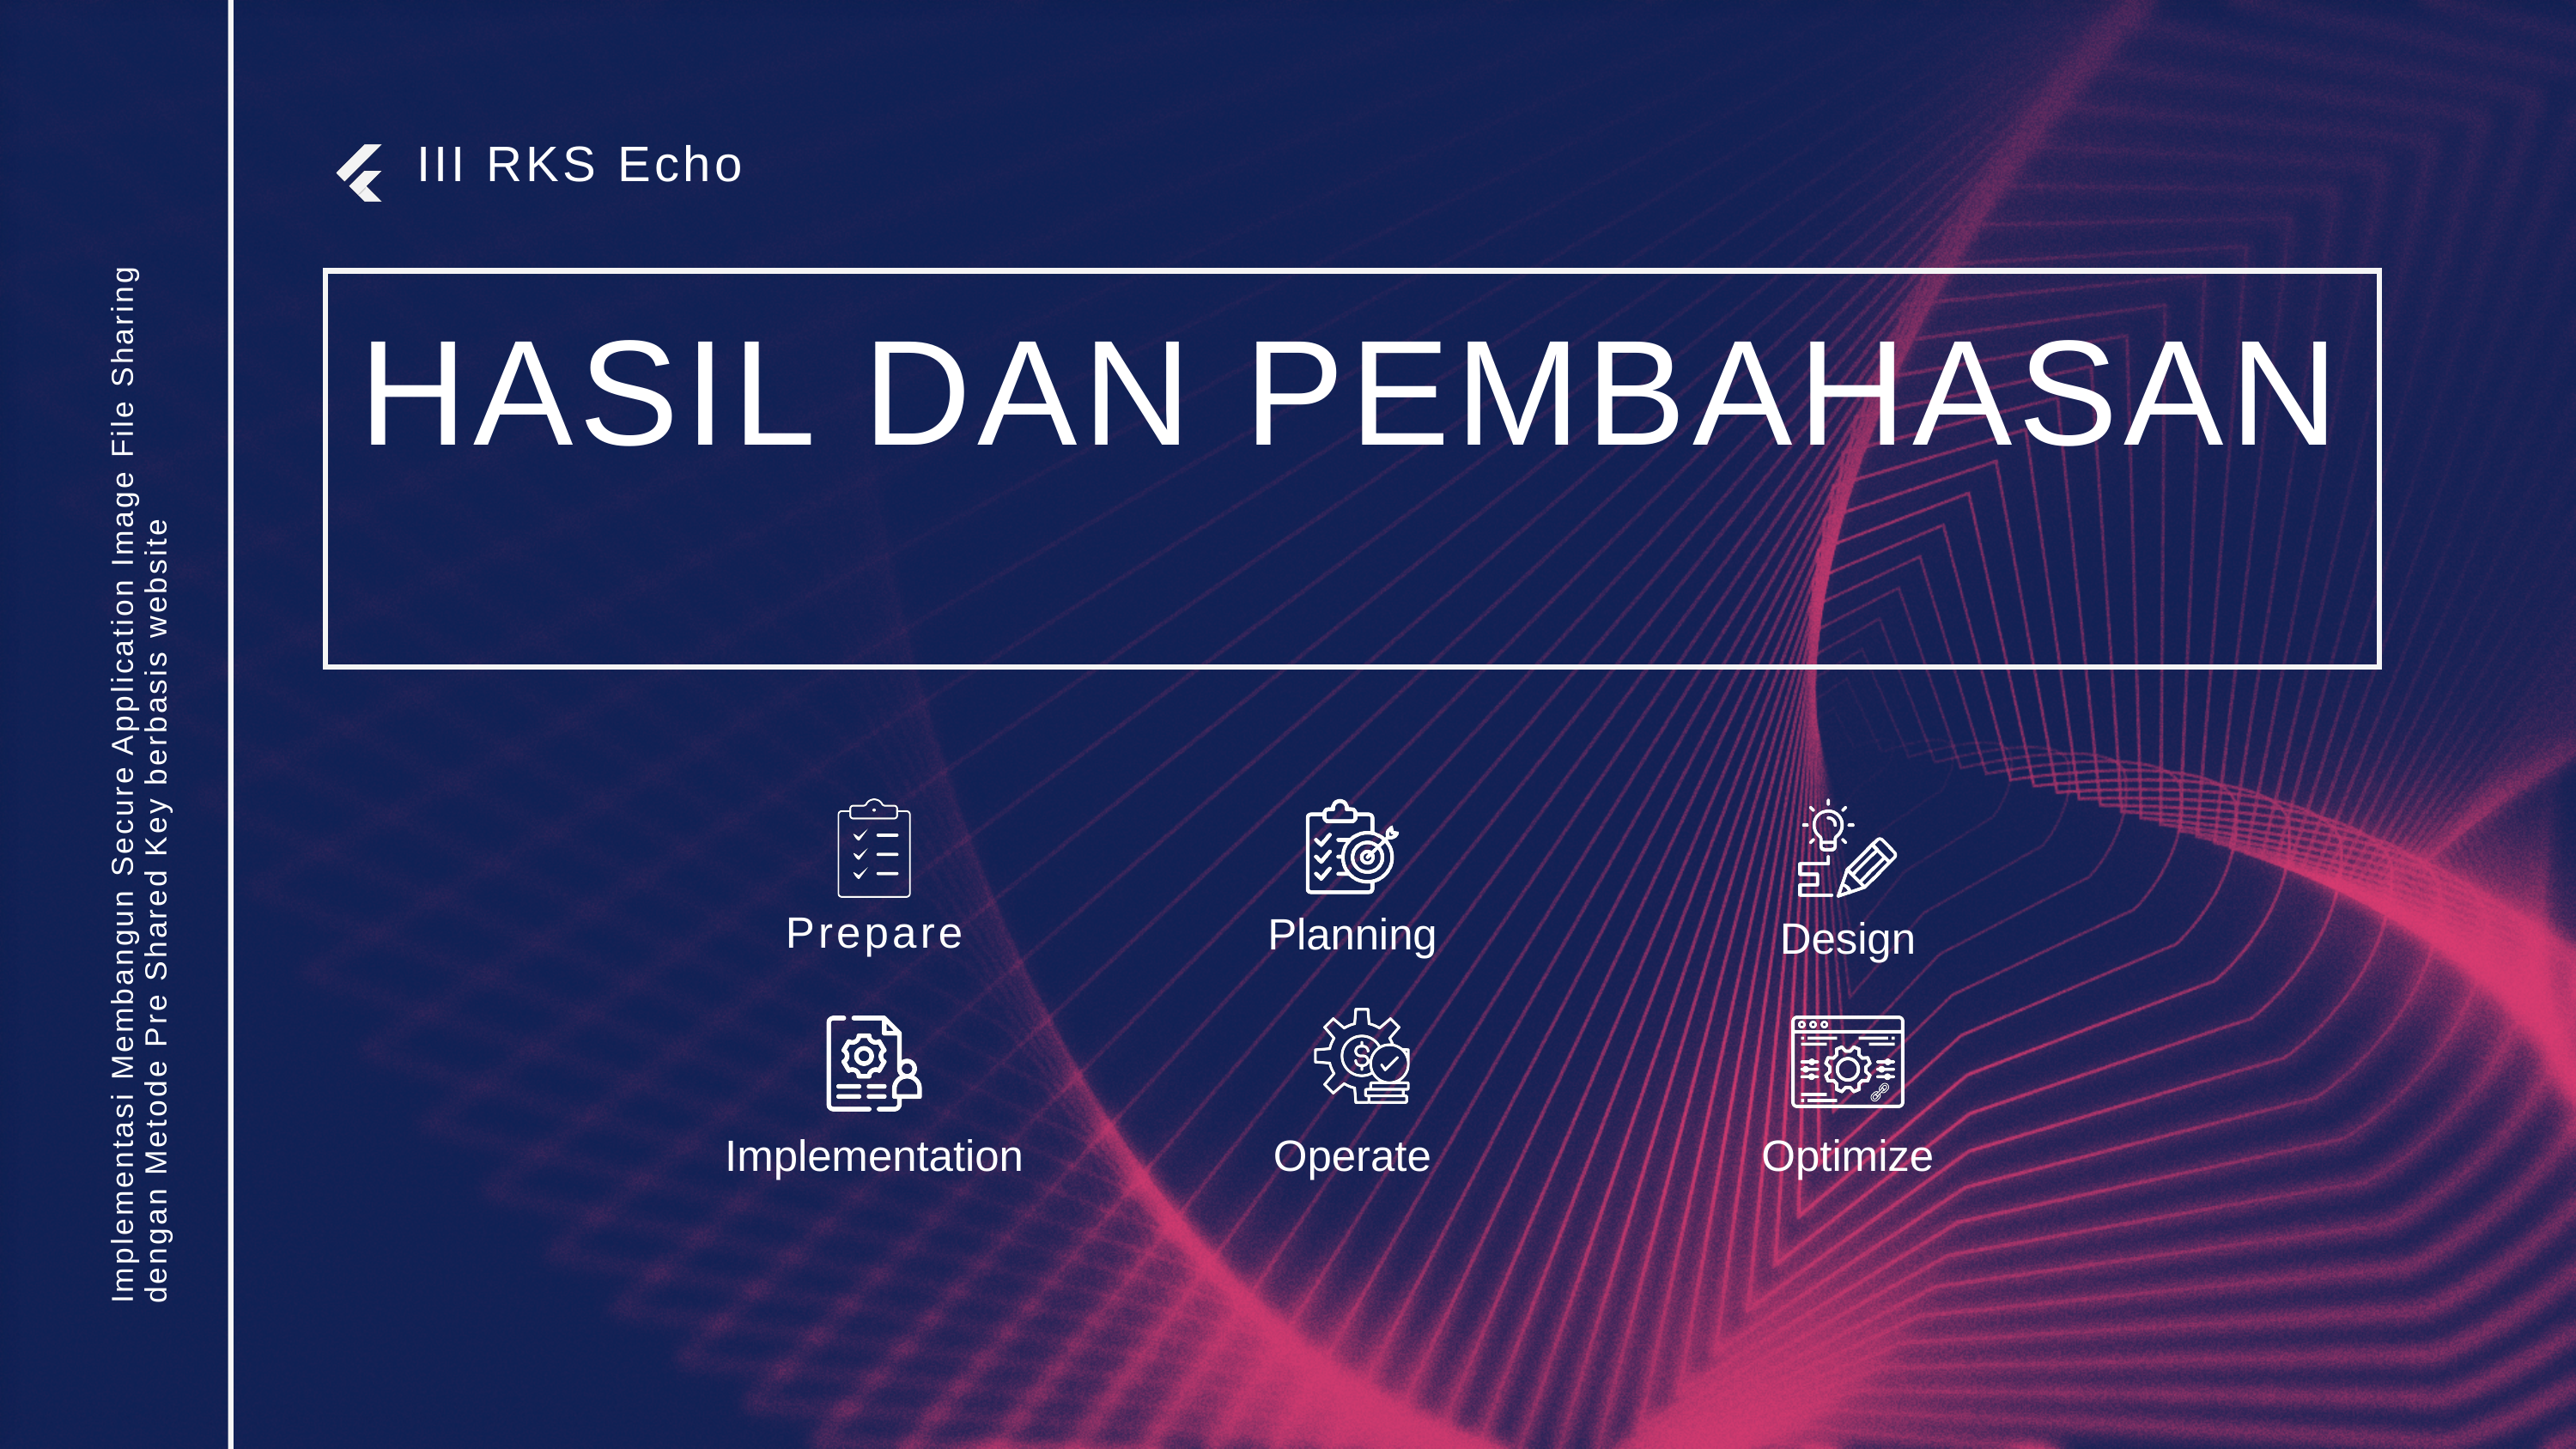

III RKS Echo

HASIL DAN PEMBAHASAN
Implementasi Membangun Secure Application Image File Sharing dengan Metode Pre Shared Key berbasis website

Prepare

Planning

Design

Operate

Implementation

Optimize